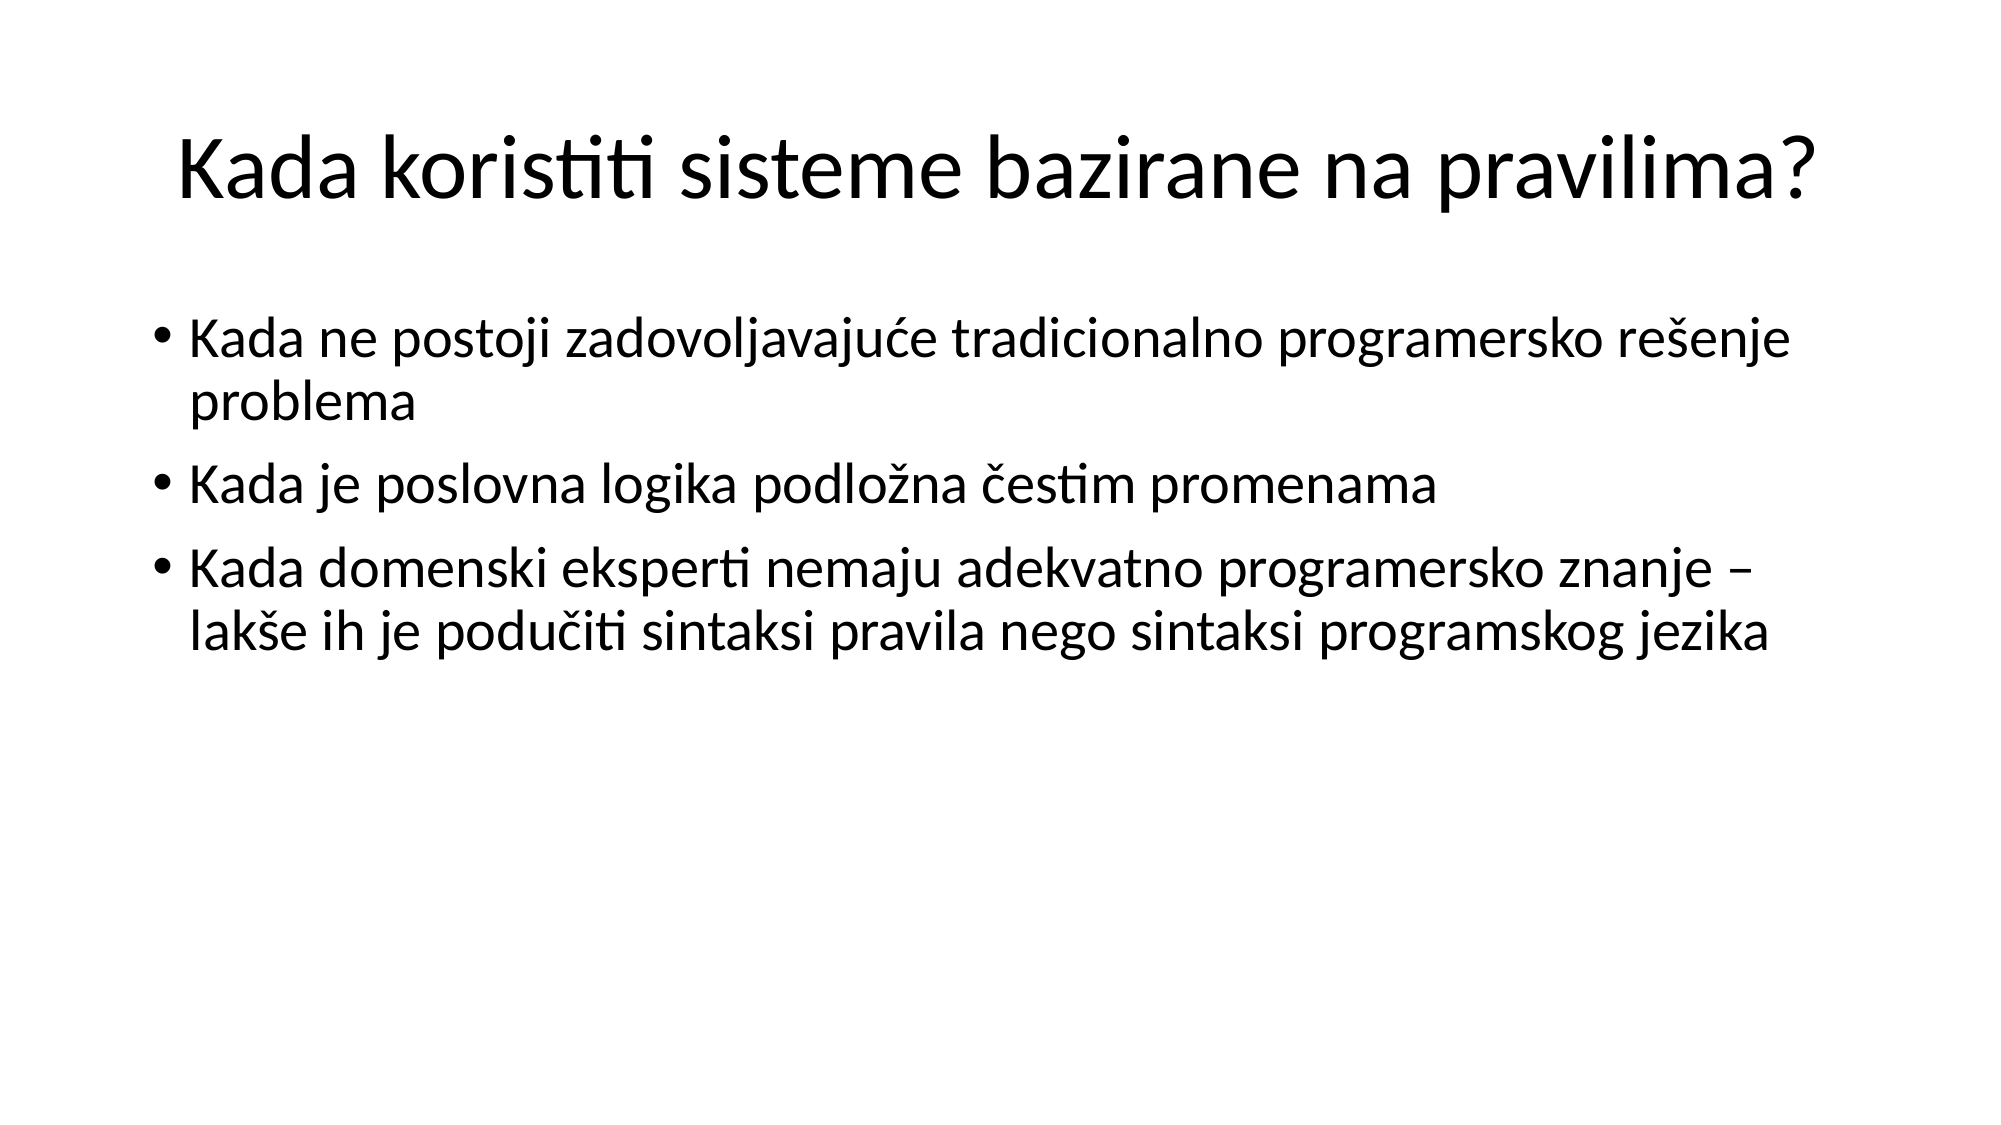

# Kada koristiti sisteme bazirane na pravilima?
Kada ne postoji zadovoljavajuće tradicionalno programersko rešenje problema
Kada je poslovna logika podložna čestim promenama
Kada domenski eksperti nemaju adekvatno programersko znanje – lakše ih je podučiti sintaksi pravila nego sintaksi programskog jezika